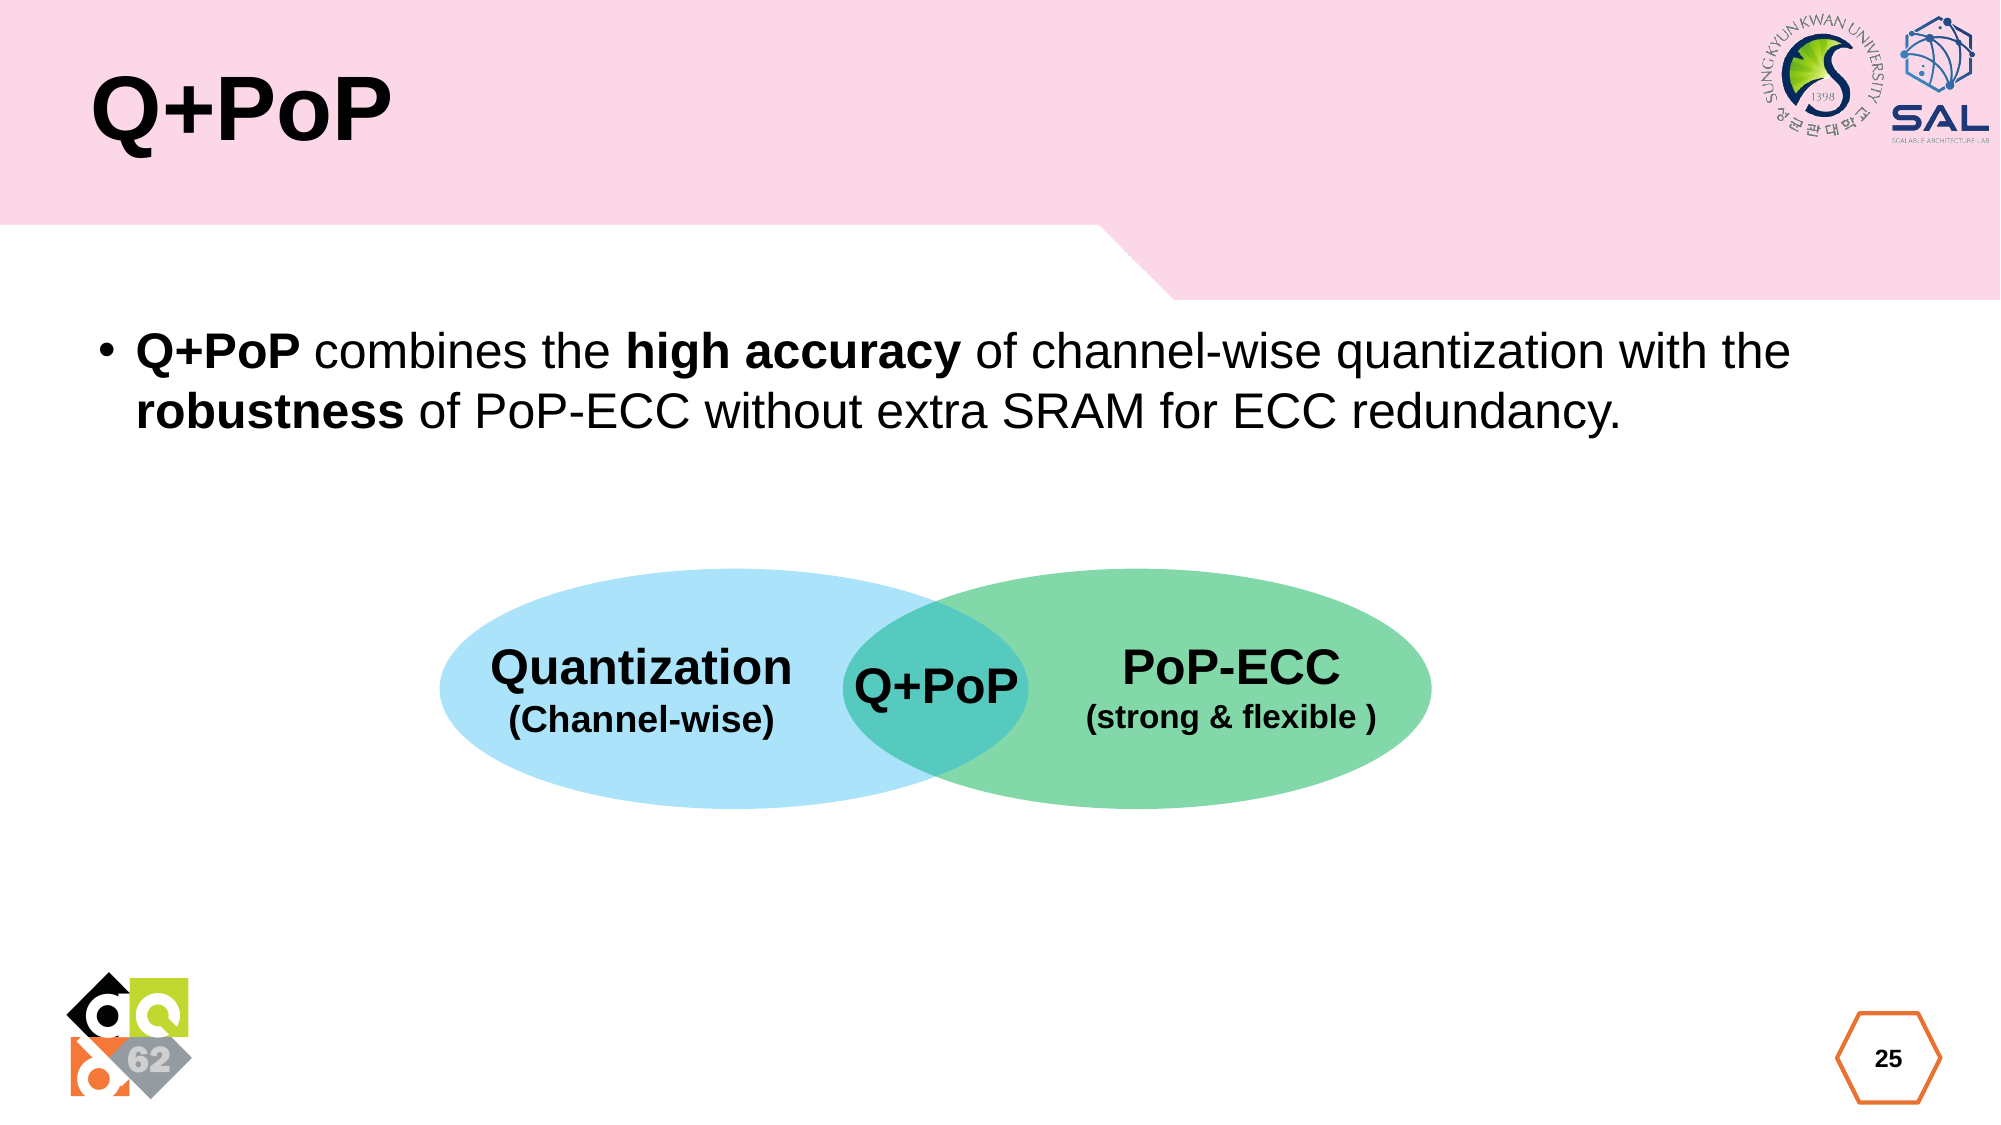

# Q+PoP
Q+PoP combines the high accuracy of channel-wise quantization with the robustness of PoP-ECC without extra SRAM for ECC redundancy.

Quantization
(Channel-wise)
PoP-ECC (strong & flexible )
Q+PoP
25